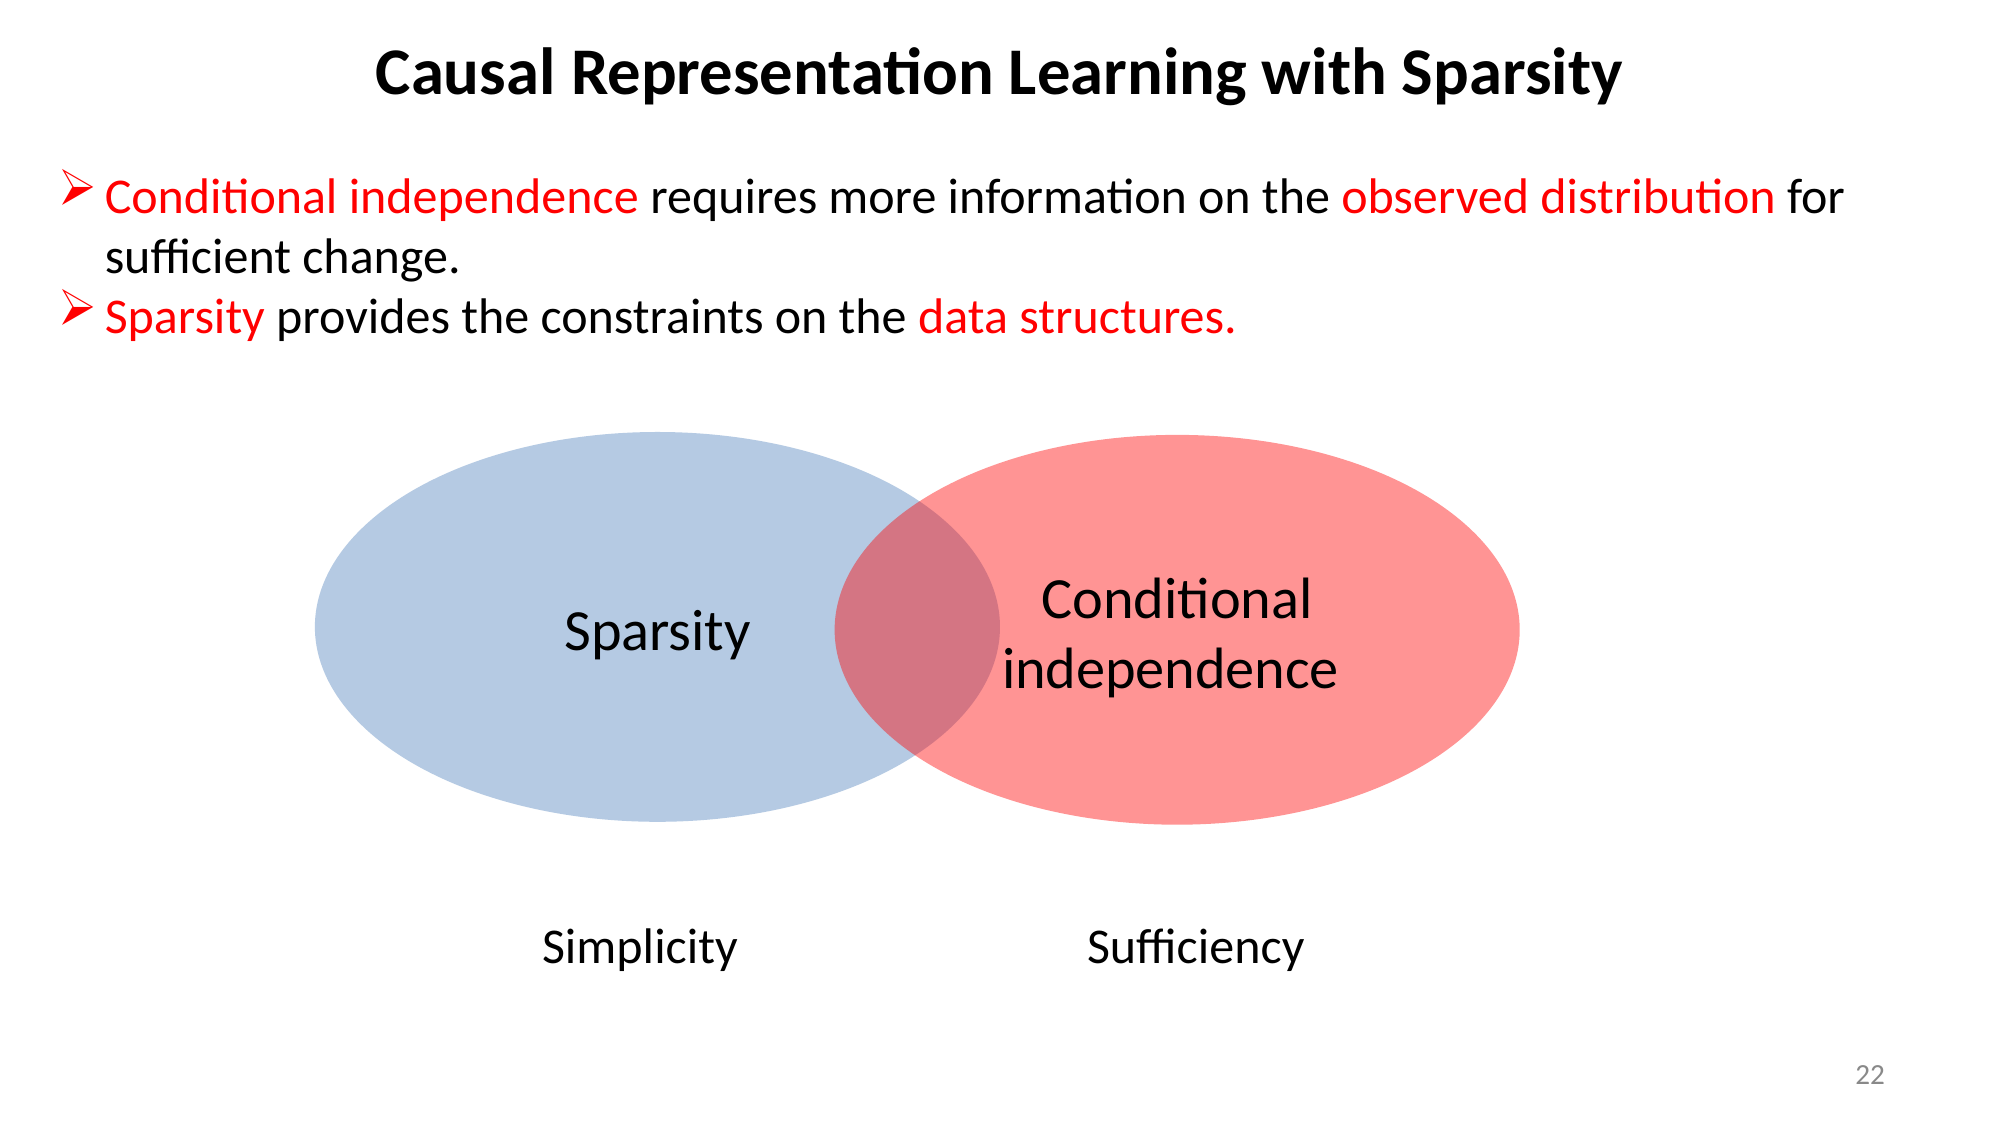

Causal Representation Learning with Sparsity

Conditional independence requires more information on the observed distribution for sufficient change.
Sparsity provides the constraints on the data structures.
Sparsity
Conditional
independence
Simplicity                               Sufficiency
22